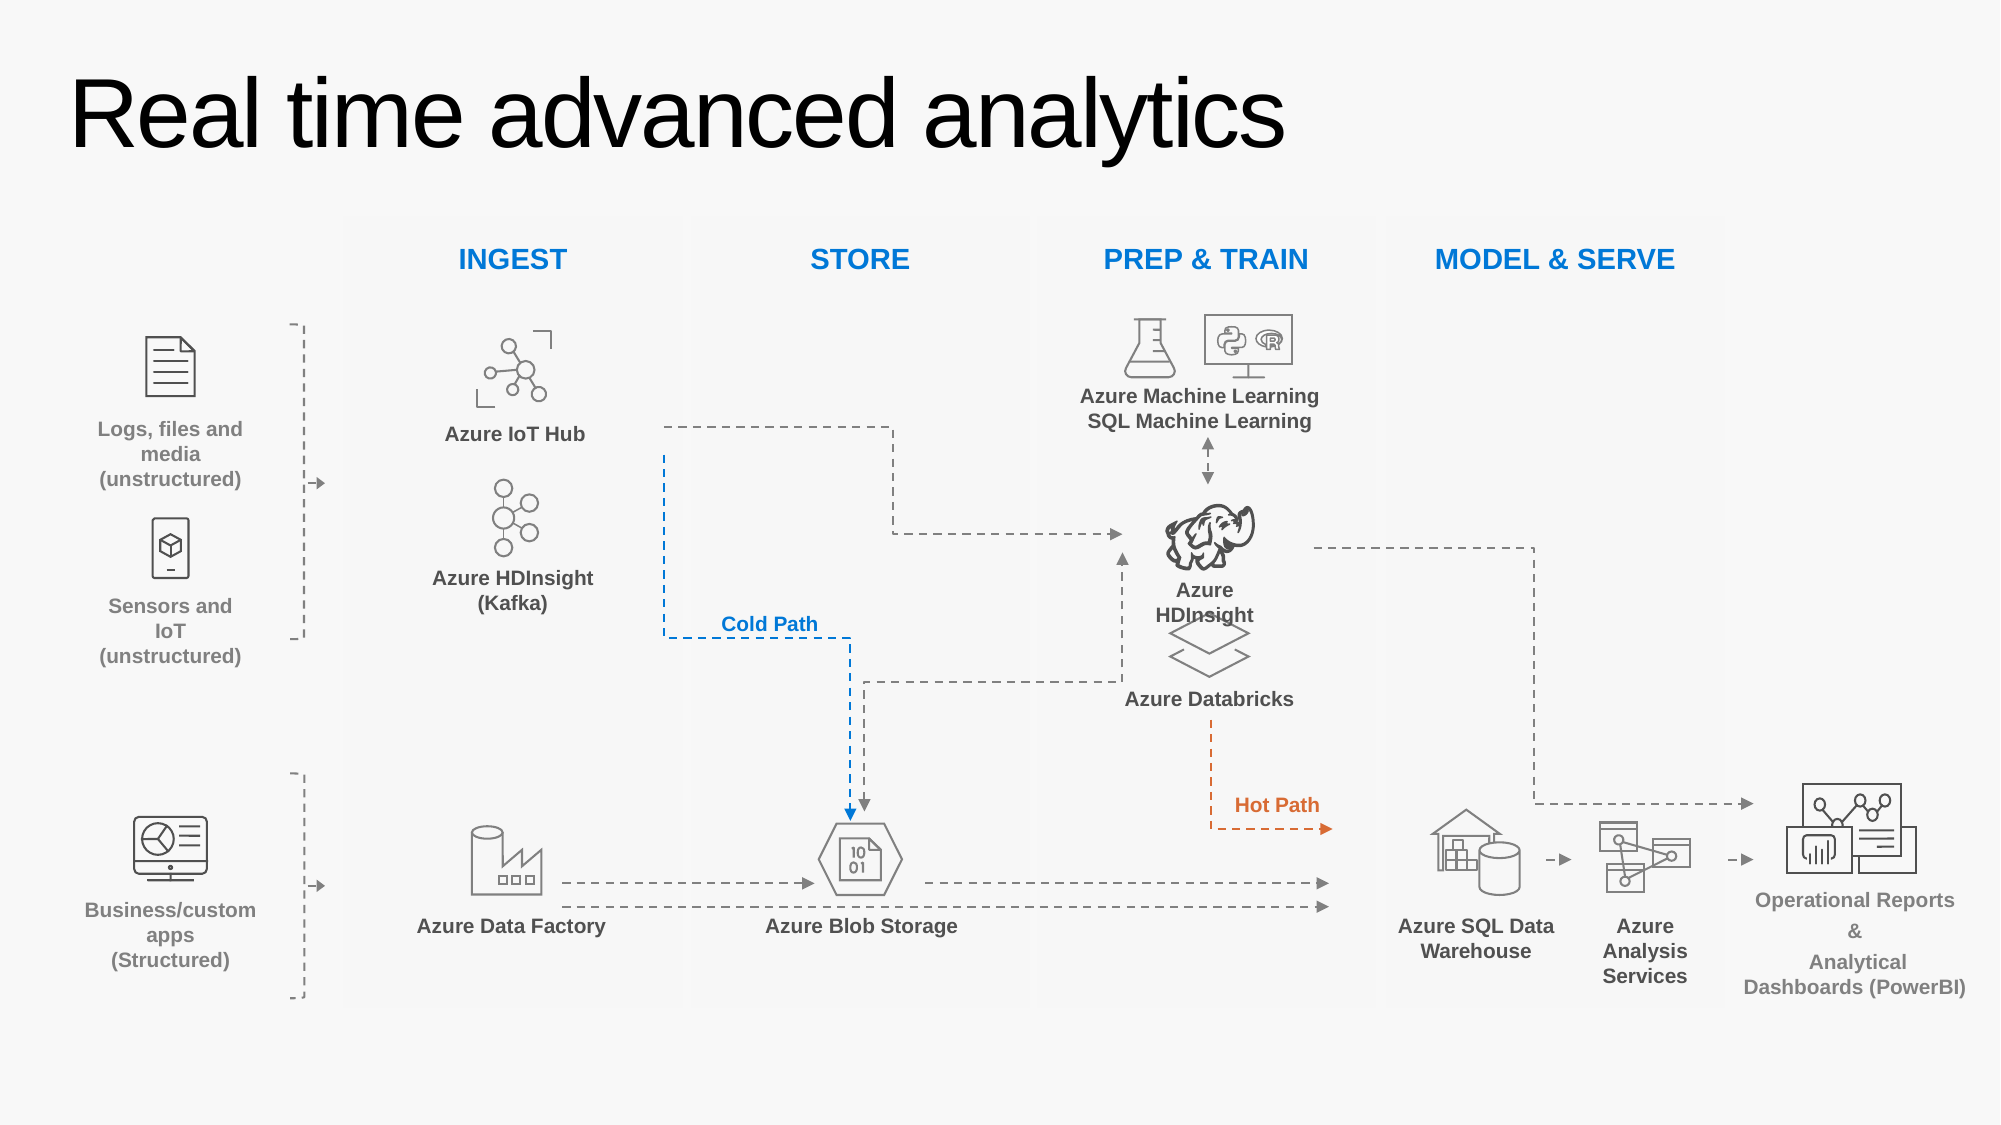

# Real time advanced analytics
INGEST
STORE
PREP & TRAIN
MODEL & SERVE

Logs, files and media
(unstructured)
Azure Machine Learning
SQL Machine Learning
Azure IoT Hub

Sensors and IoT
(unstructured)
Azure HDInsight (Kafka)
Azure HDInsight
Cold Path

Azure Databricks

Hot Path

Business/custom apps
(Structured)

Operational Reports
&
 Analytical Dashboards (PowerBI)
Azure Data Factory
Azure Blob Storage
Azure SQL Data Warehouse
Azure Analysis Services